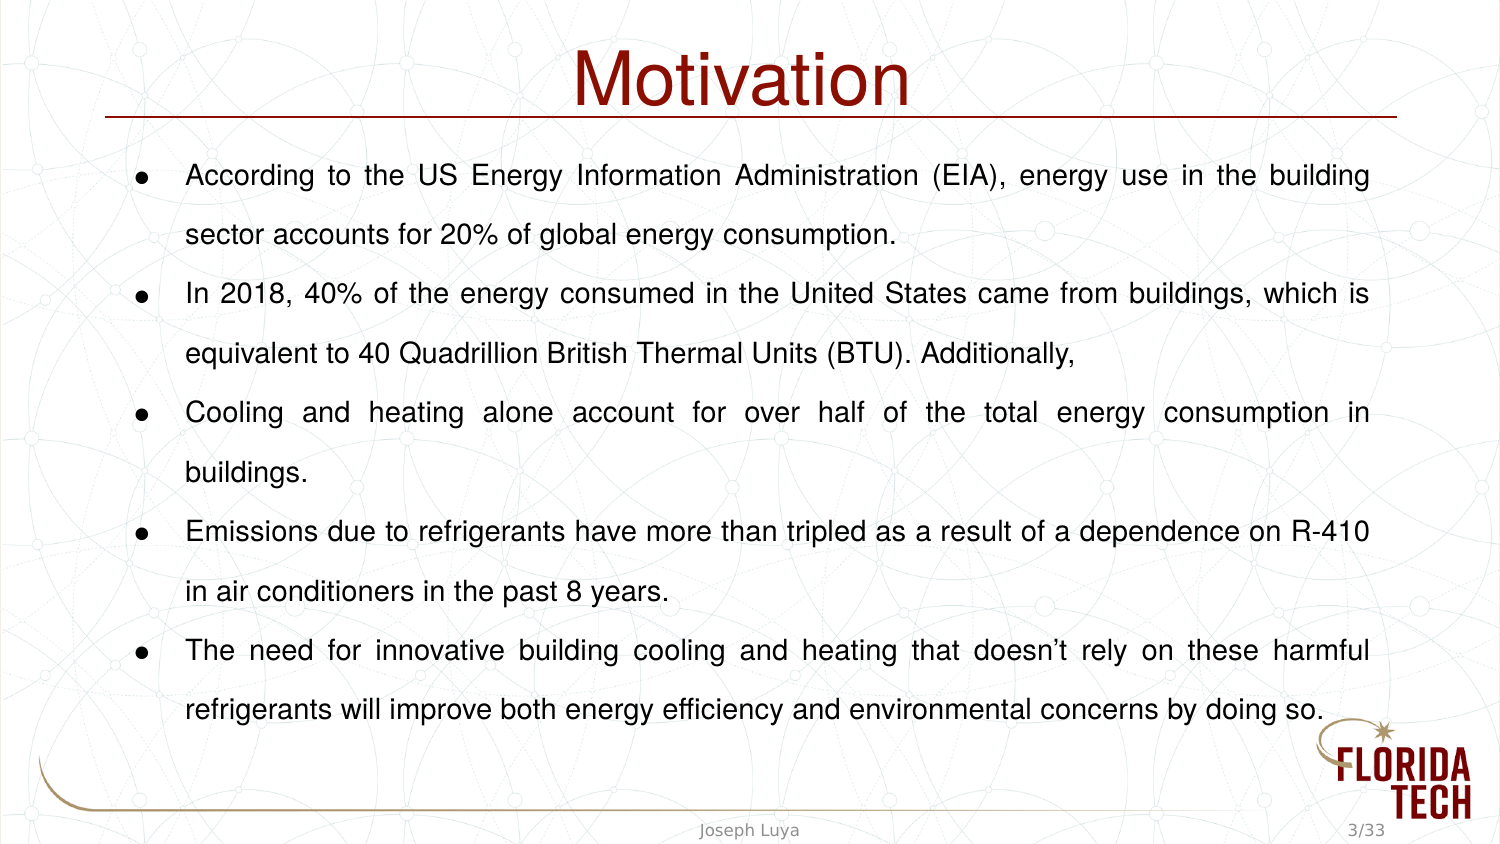

# Motivation
According to the US Energy Information Administration (EIA), energy use in the building sector accounts for 20% of global energy consumption.
In 2018, 40% of the energy consumed in the United States came from buildings, which is equivalent to 40 Quadrillion British Thermal Units (BTU). Additionally,
Cooling and heating alone account for over half of the total energy consumption in buildings.
Emissions due to refrigerants have more than tripled as a result of a dependence on R-410 in air conditioners in the past 8 years.
The need for innovative building cooling and heating that doesn’t rely on these harmful refrigerants will improve both energy efficiency and environmental concerns by doing so.
Joseph Luya
3/33